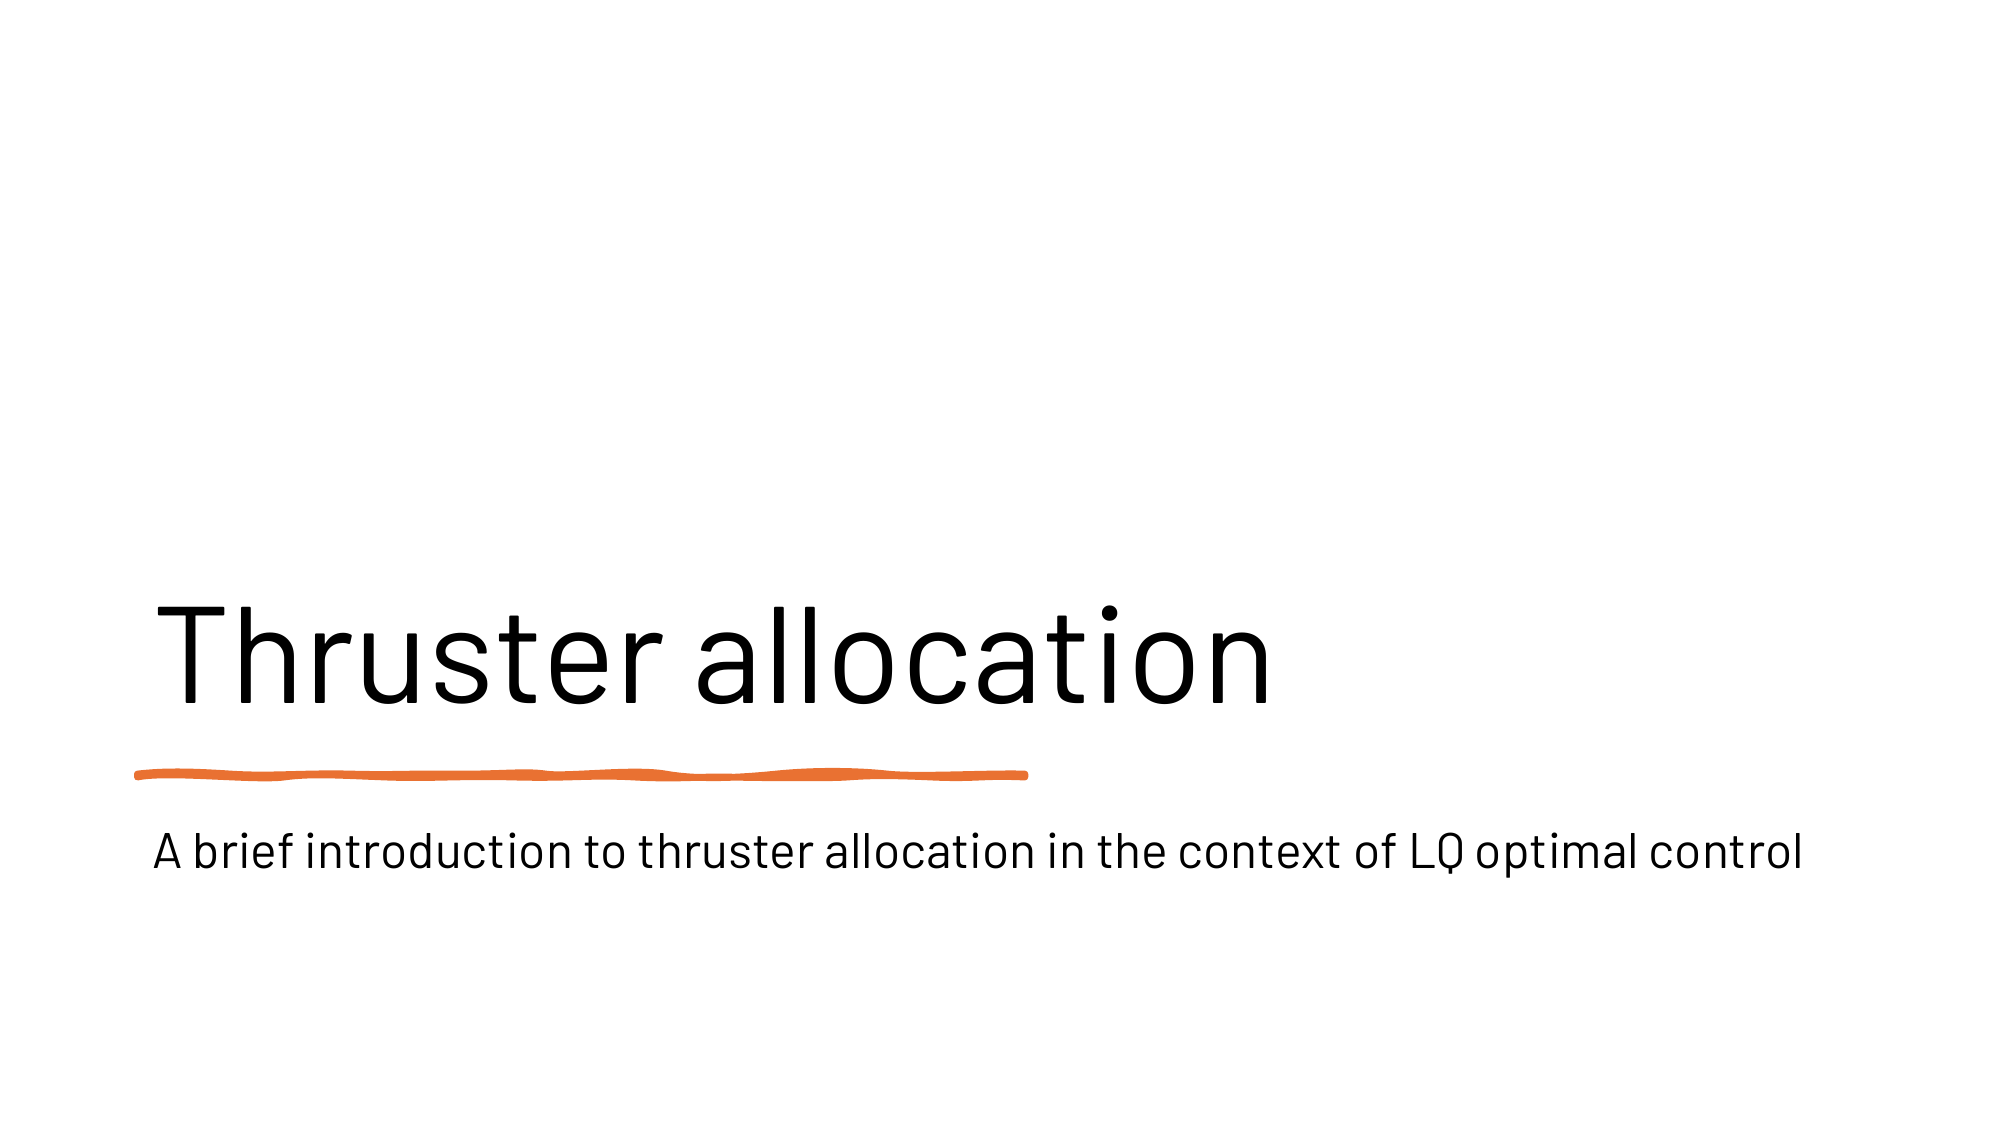

# Thruster allocation

A brief introduction to thruster allocation in the context of LQ optimal control